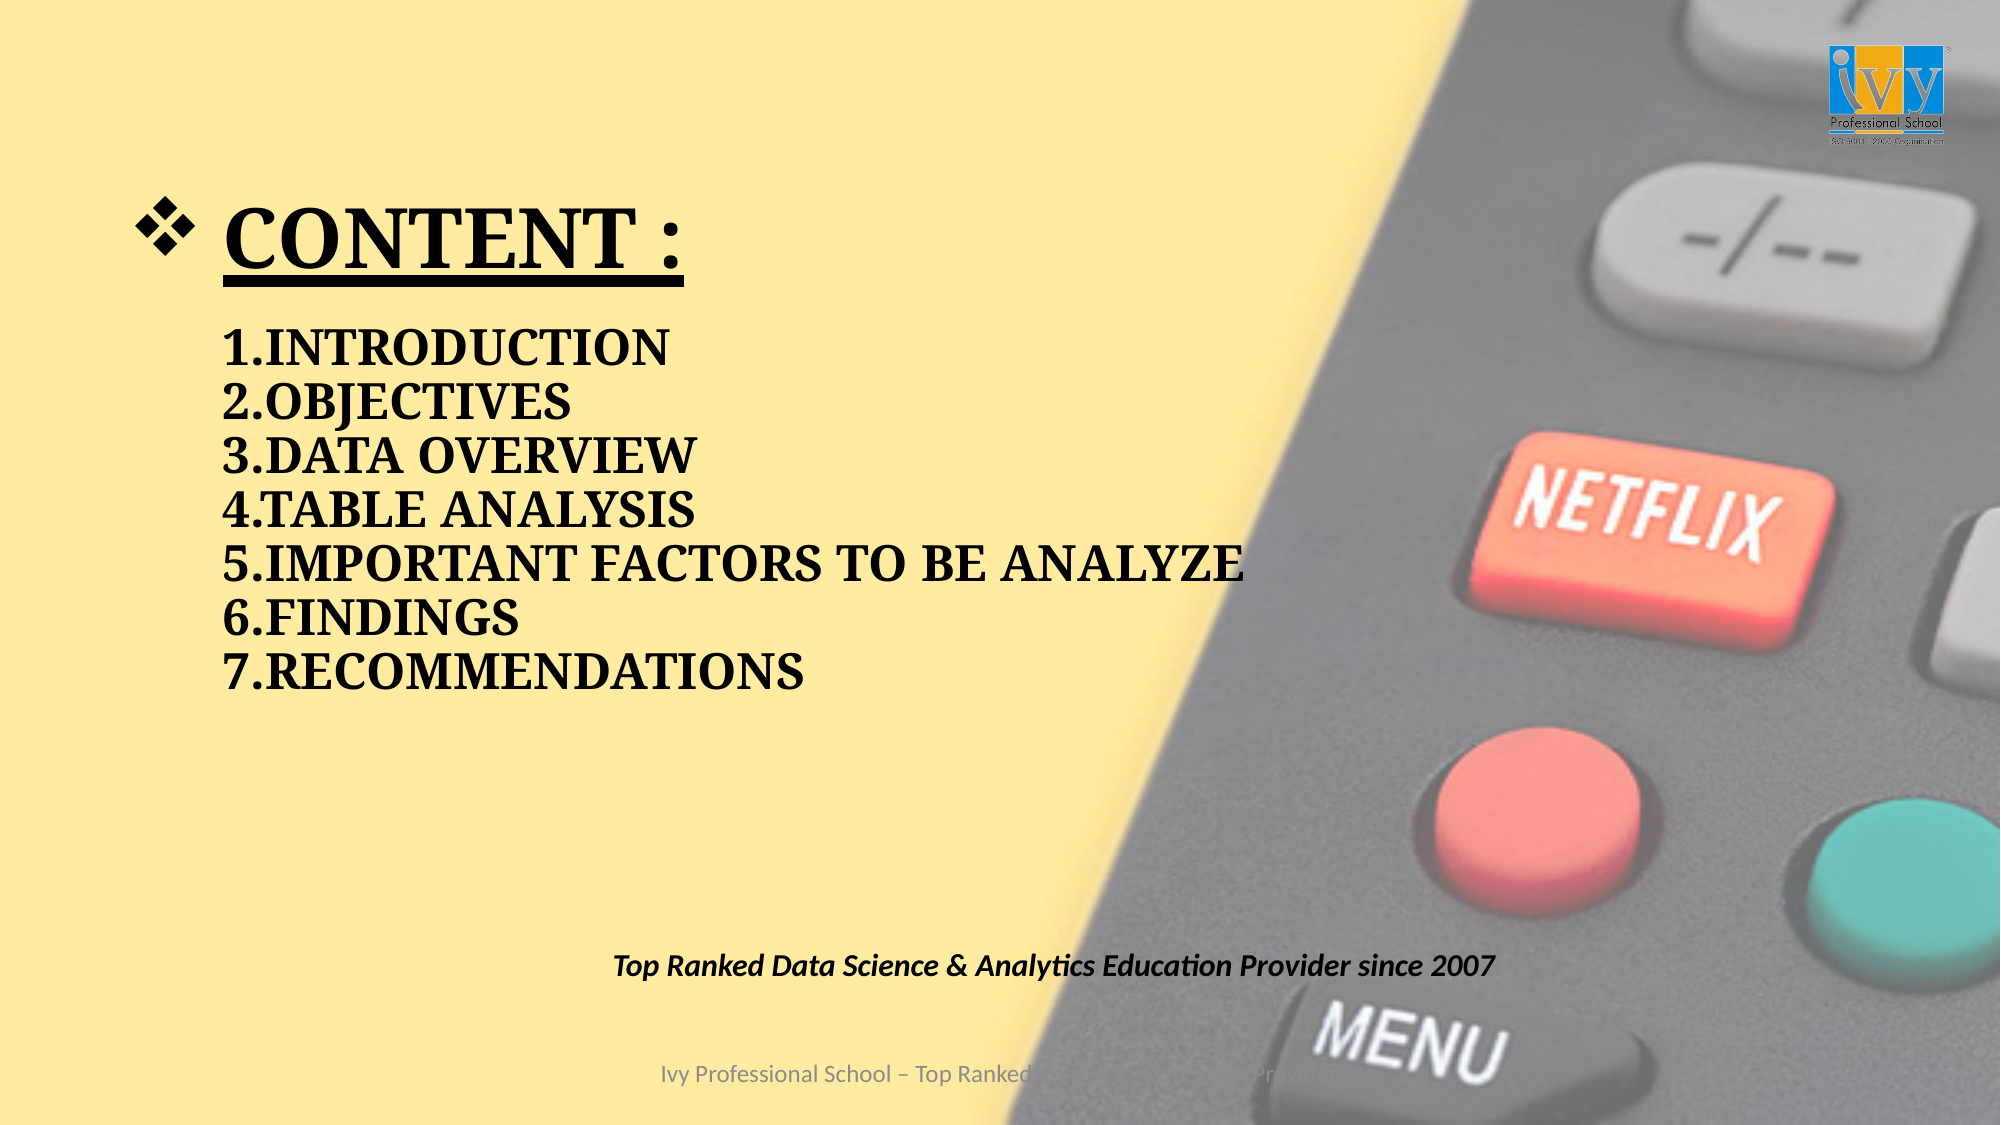

# CONTENT : 1.INTRODUCTION 2.OBJECTIVES 3.DATA OVERVIEW 4.TABLE ANALYSIS 5.IMPORTANT FACTORS TO BE ANALYZE 6.FINDINGS 7.RECOMMENDATIONS

Top Ranked Data Science & Analytics Education Provider since 2007

2